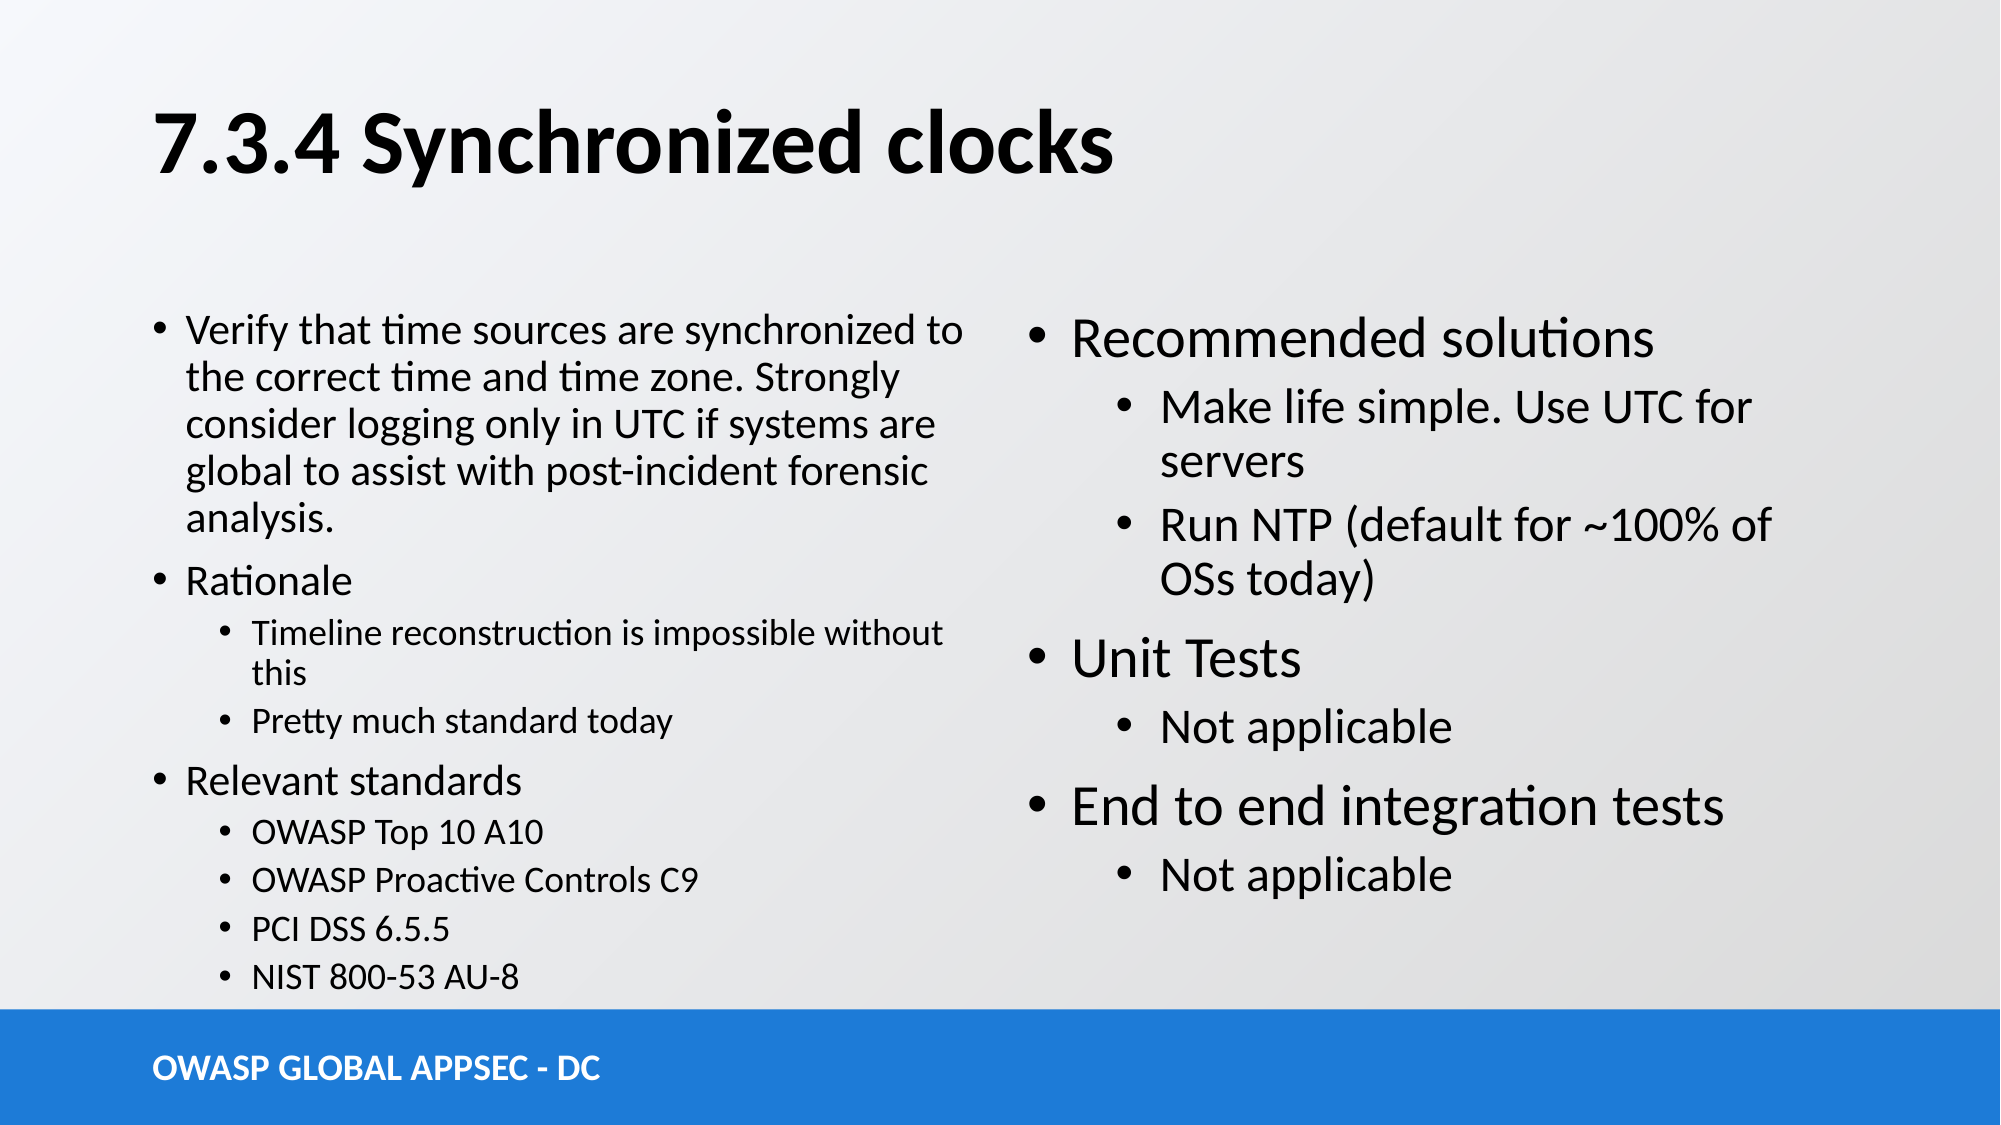

# 7.3.4 Synchronized clocks
Verify that time sources are synchronized to the correct time and time zone. Strongly consider logging only in UTC if systems are global to assist with post-incident forensic analysis.
Rationale
Timeline reconstruction is impossible without this
Pretty much standard today
Relevant standards
OWASP Top 10 A10
OWASP Proactive Controls C9
PCI DSS 6.5.5
NIST 800-53 AU-8

Recommended solutions
Make life simple. Use UTC for servers
Run NTP (default for ~100% of OSs today)
Unit Tests
Not applicable
End to end integration tests
Not applicable